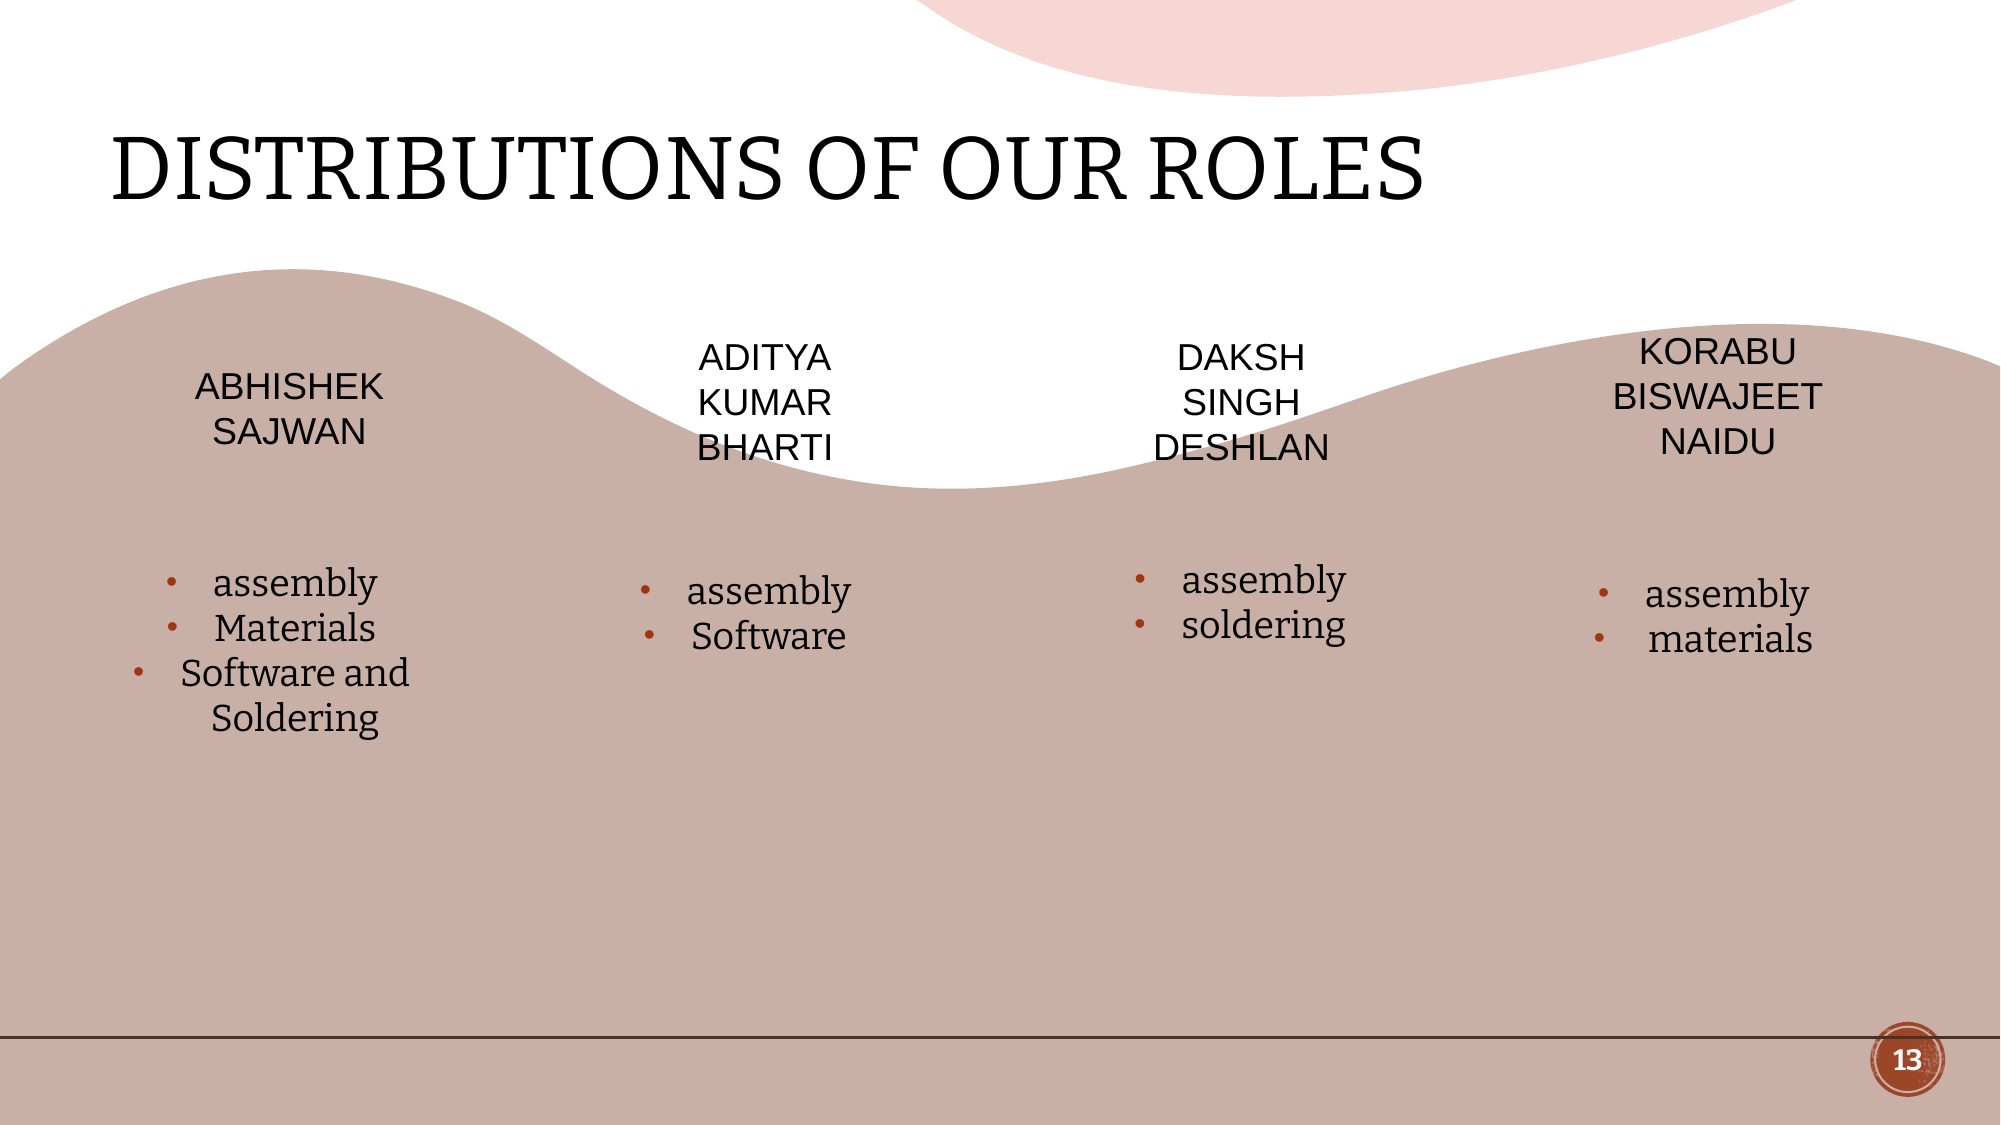

# Distributions of our Roles
ABHISHEK
SAJWAN
ADITYA
KUMAR
BHARTI
KORABU
BISWAJEET
NAIDU
DAKSH
SINGH
DESHLAN
assembly
soldering
assembly
Materials
Software and Soldering

assembly
Software

assembly
 materials

13